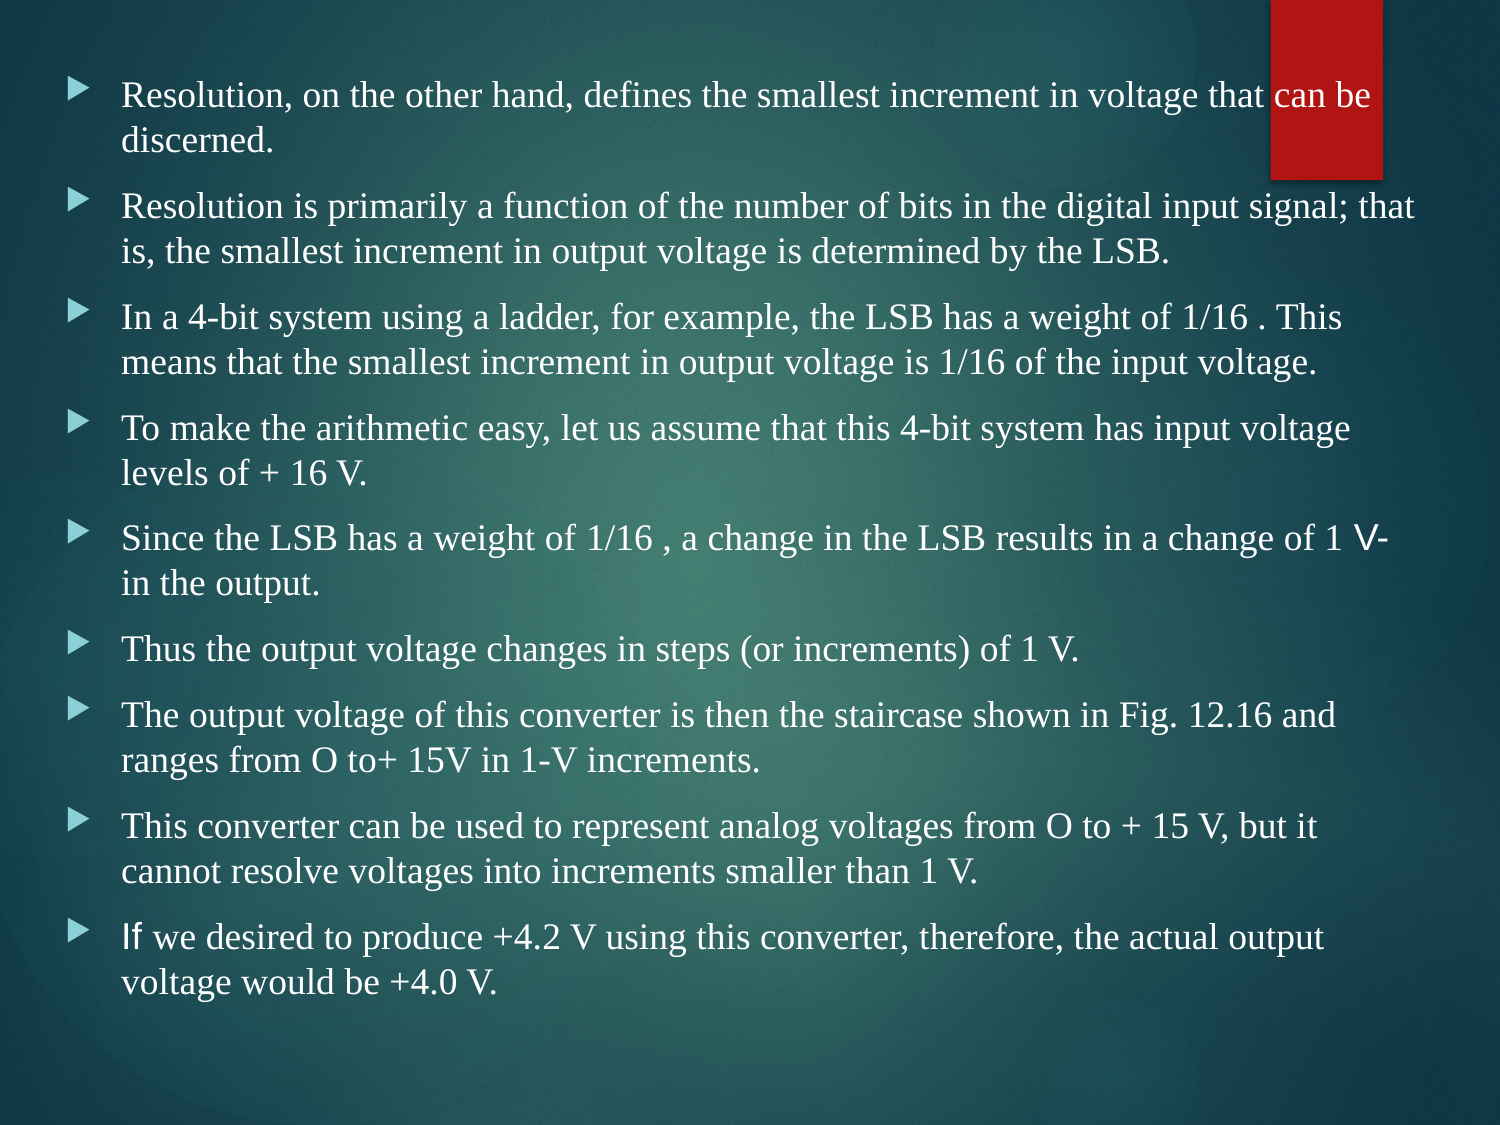

Resolution, on the other hand, defines the smallest increment in voltage that can be discerned.
Resolution is primarily a function of the number of bits in the digital input signal; that is, the smallest increment in output voltage is determined by the LSB.
In a 4-bit system using a ladder, for example, the LSB has a weight of 1/16 . This means that the smallest increment in output voltage is 1/16 of the input voltage.
To make the arithmetic easy, let us assume that this 4-bit system has input voltage levels of + 16 V.
Since the LSB has a weight of 1/16 , a change in the LSB results in a change of 1 V- in the output.
Thus the output voltage changes in steps (or increments) of 1 V.
The output voltage of this converter is then the staircase shown in Fig. 12.16 and ranges from O to+ 15V in 1-V increments.
This converter can be used to represent analog voltages from O to + 15 V, but it cannot resolve voltages into increments smaller than 1 V.
If we desired to produce +4.2 V using this converter, therefore, the actual output voltage would be +4.0 V.